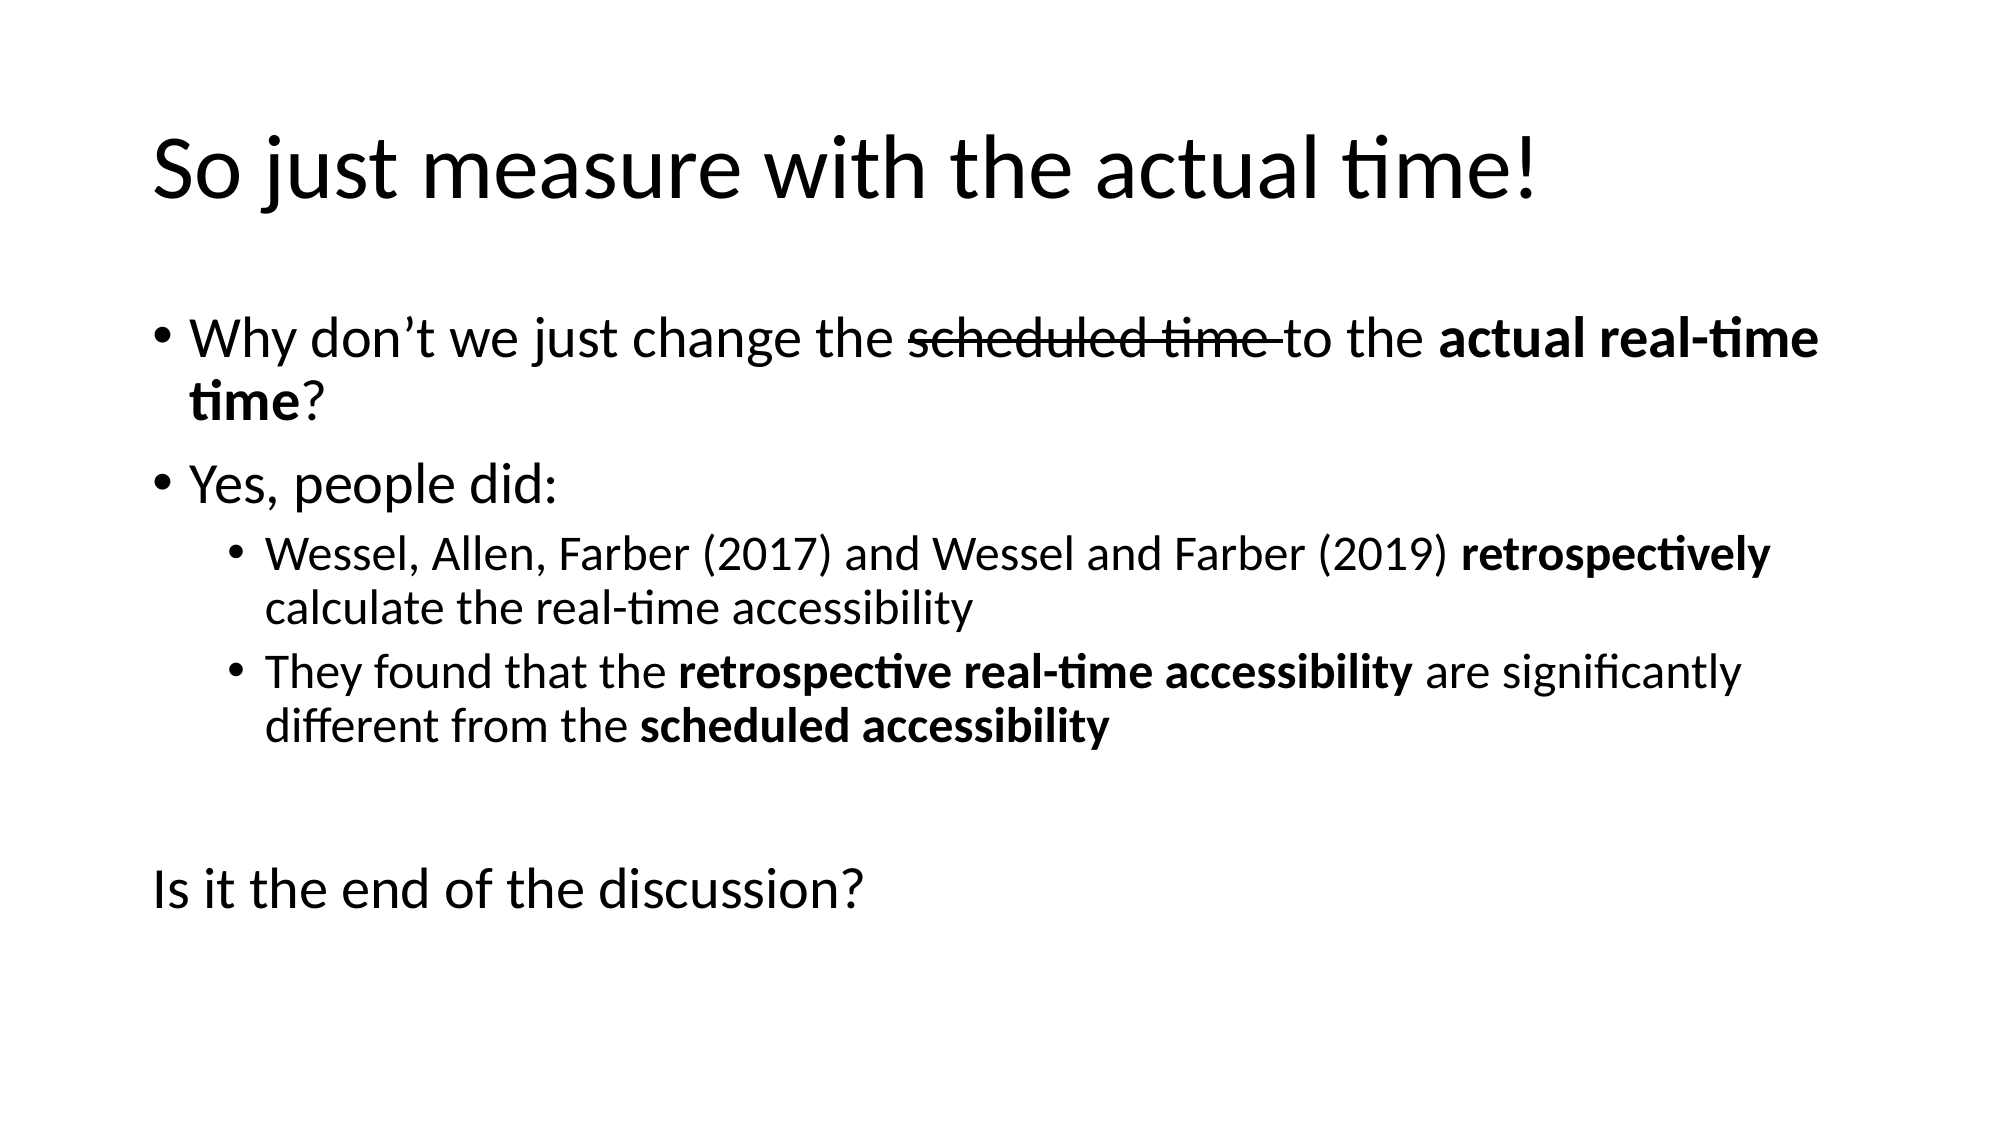

# So just measure with the actual time!
Why don’t we just change the scheduled time to the actual real-time time?
Yes, people did:
Wessel, Allen, Farber (2017) and Wessel and Farber (2019) retrospectively calculate the real-time accessibility
They found that the retrospective real-time accessibility are significantly different from the scheduled accessibility

Is it the end of the discussion?